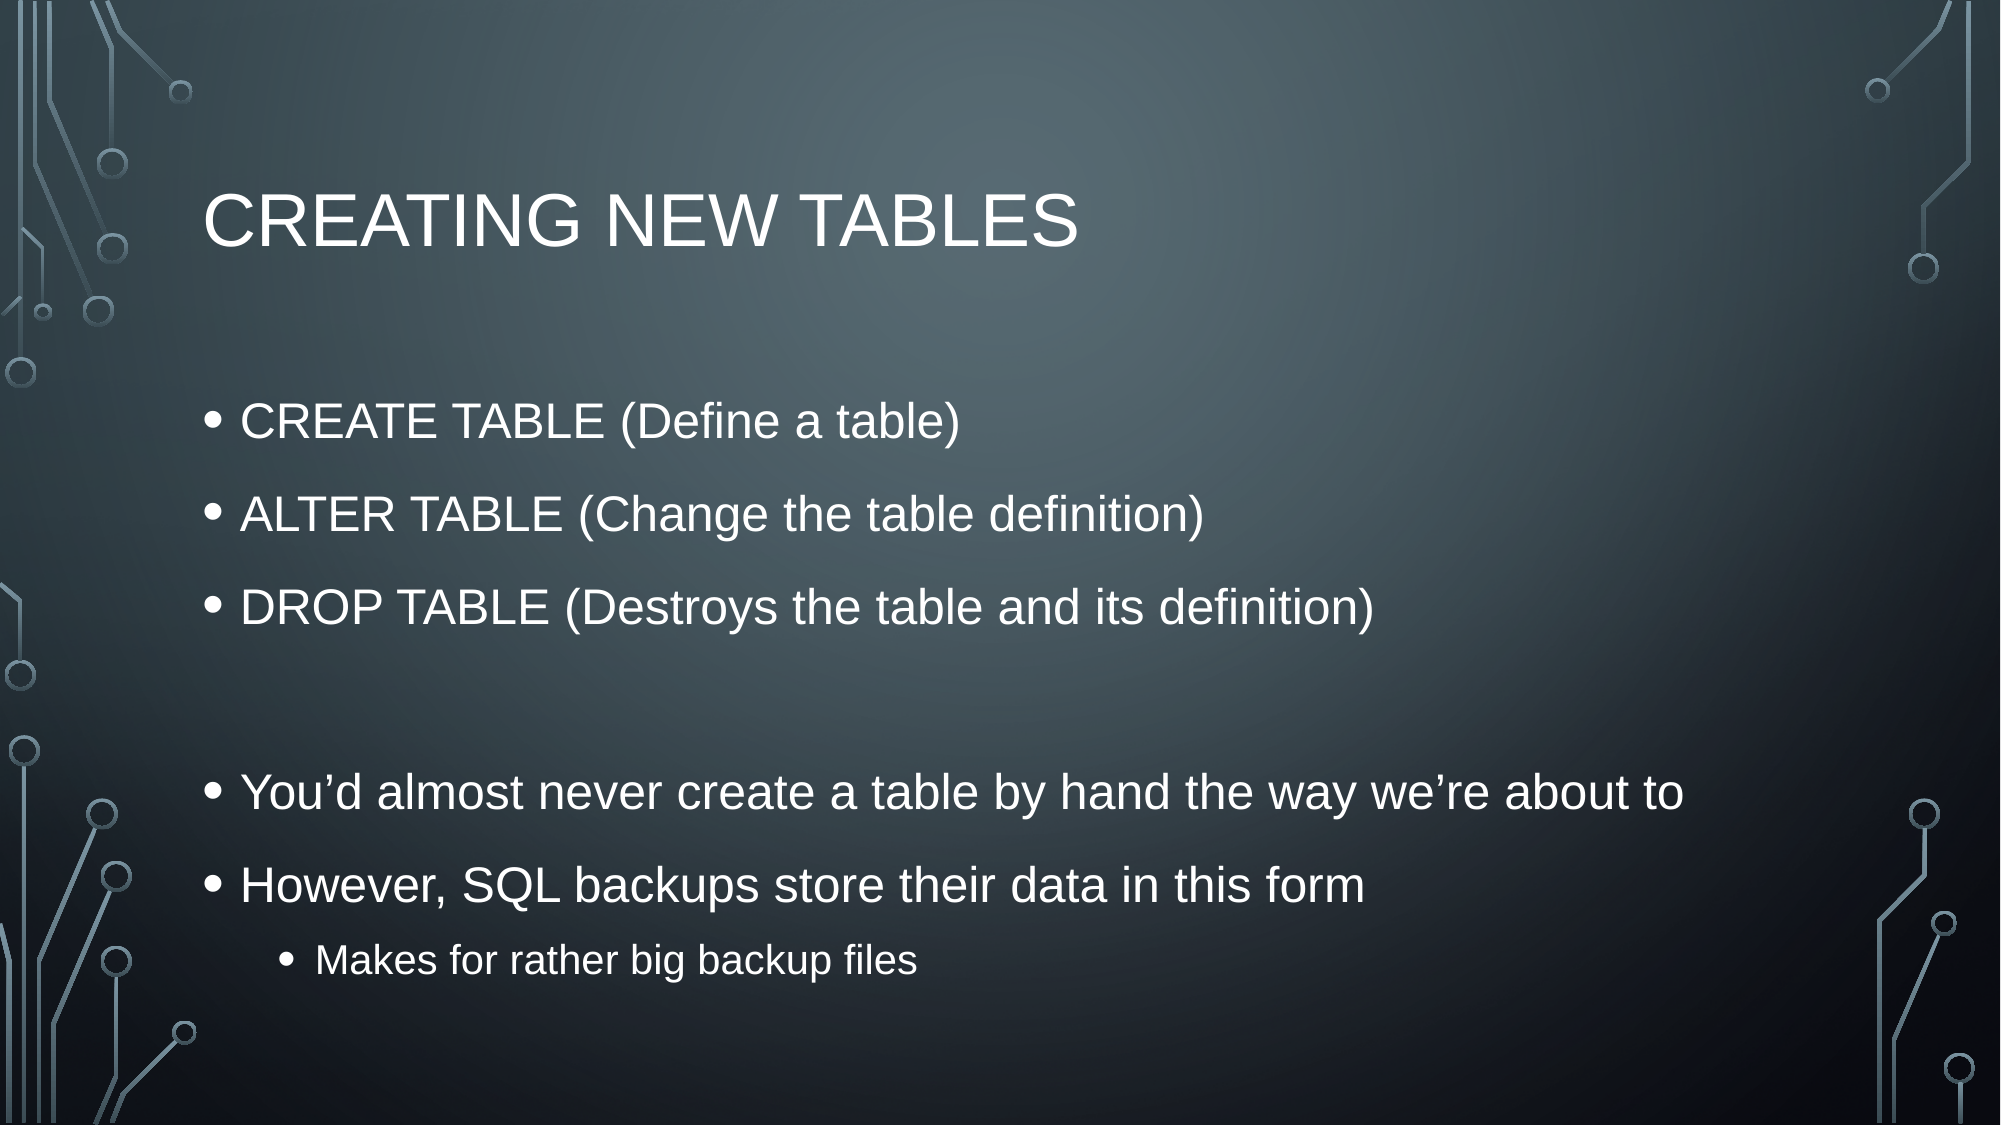

# Creating New tables
CREATE TABLE (Define a table)
ALTER TABLE (Change the table definition)
DROP TABLE (Destroys the table and its definition)

You’d almost never create a table by hand the way we’re about to
However, SQL backups store their data in this form
Makes for rather big backup files